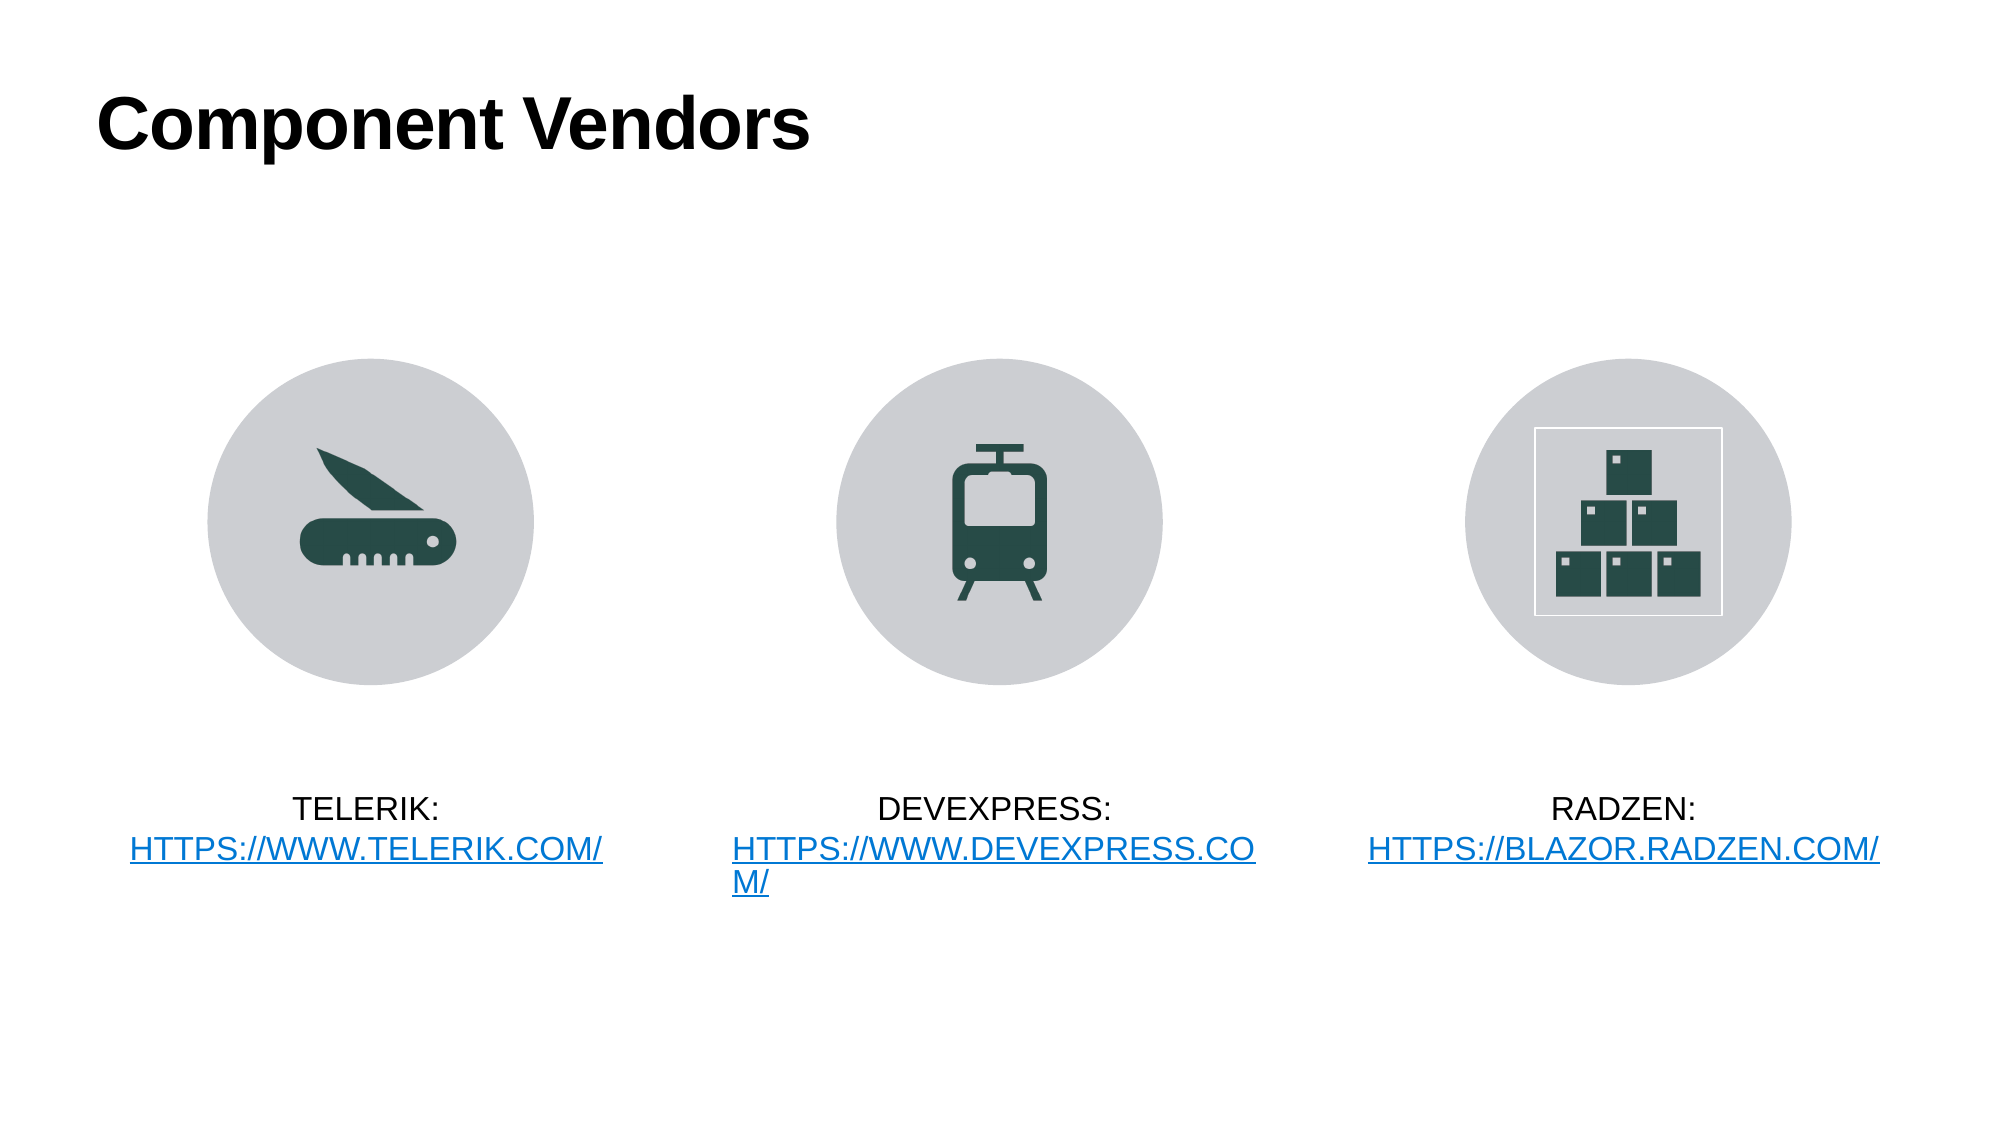

# Component Vendors
Telerik: https://www.telerik.com/
DevExpress: https://www.devexpress.com/
Radzen: https://blazor.radzen.com/